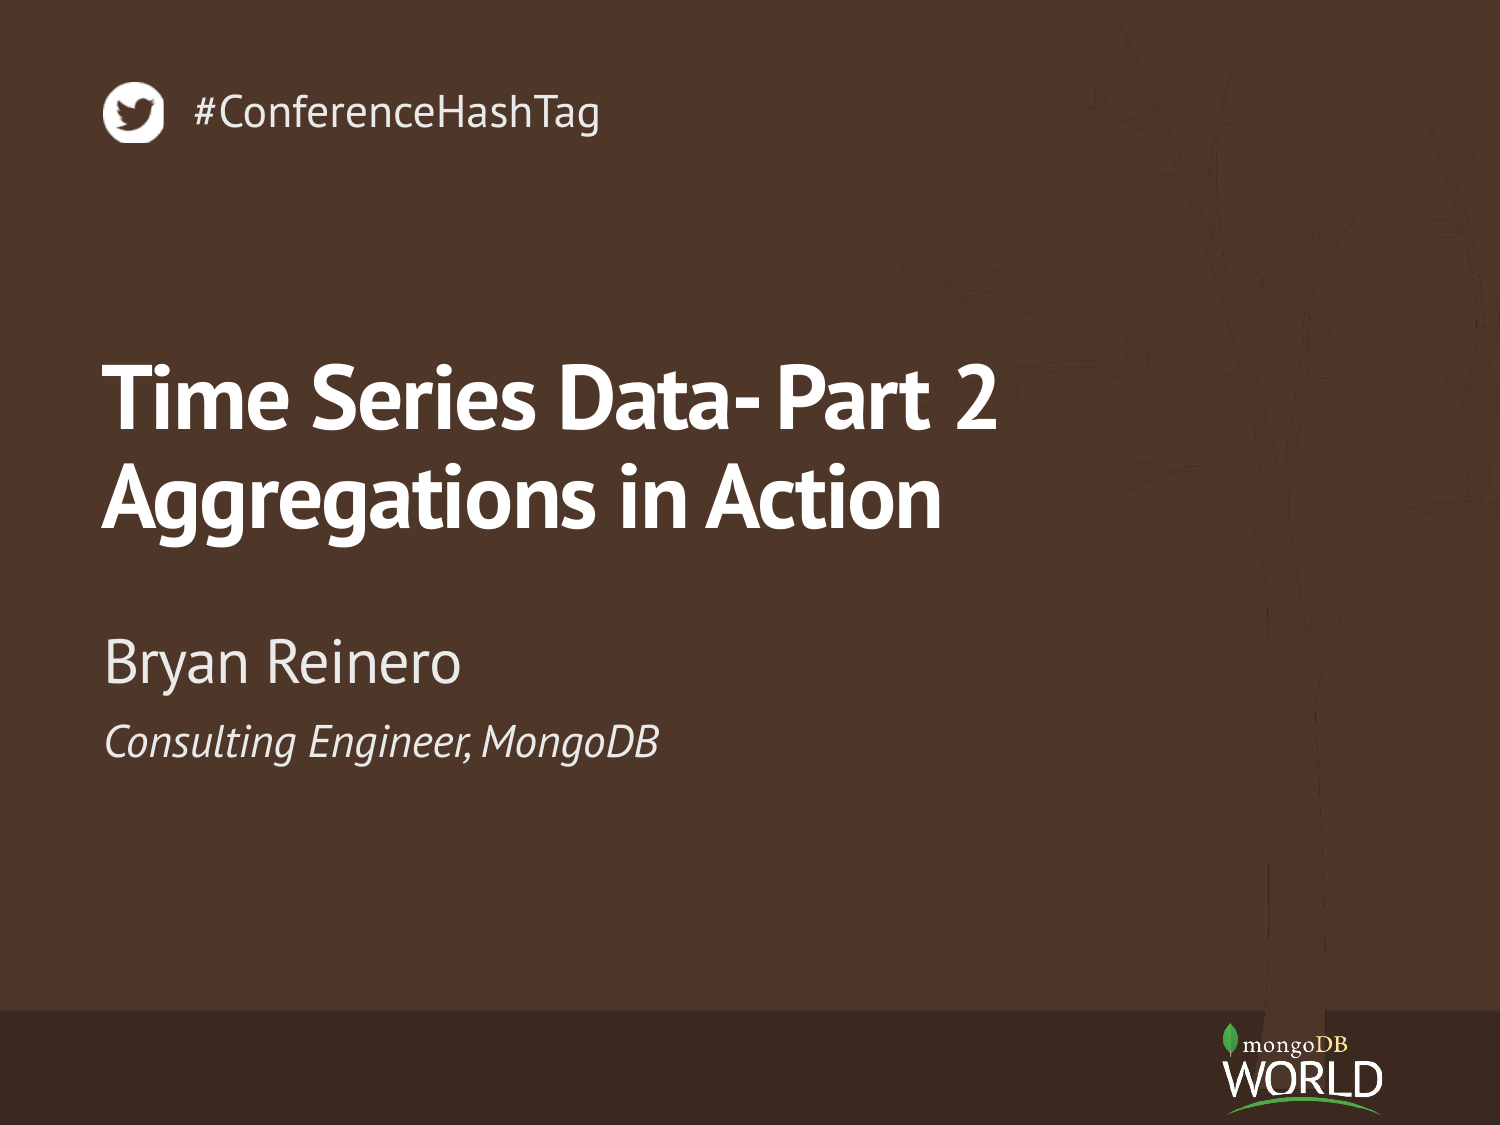

#ConferenceHashTag
# Time Series Data- Part 2 Aggregations in Action
Bryan Reinero
Consulting Engineer, MongoDB